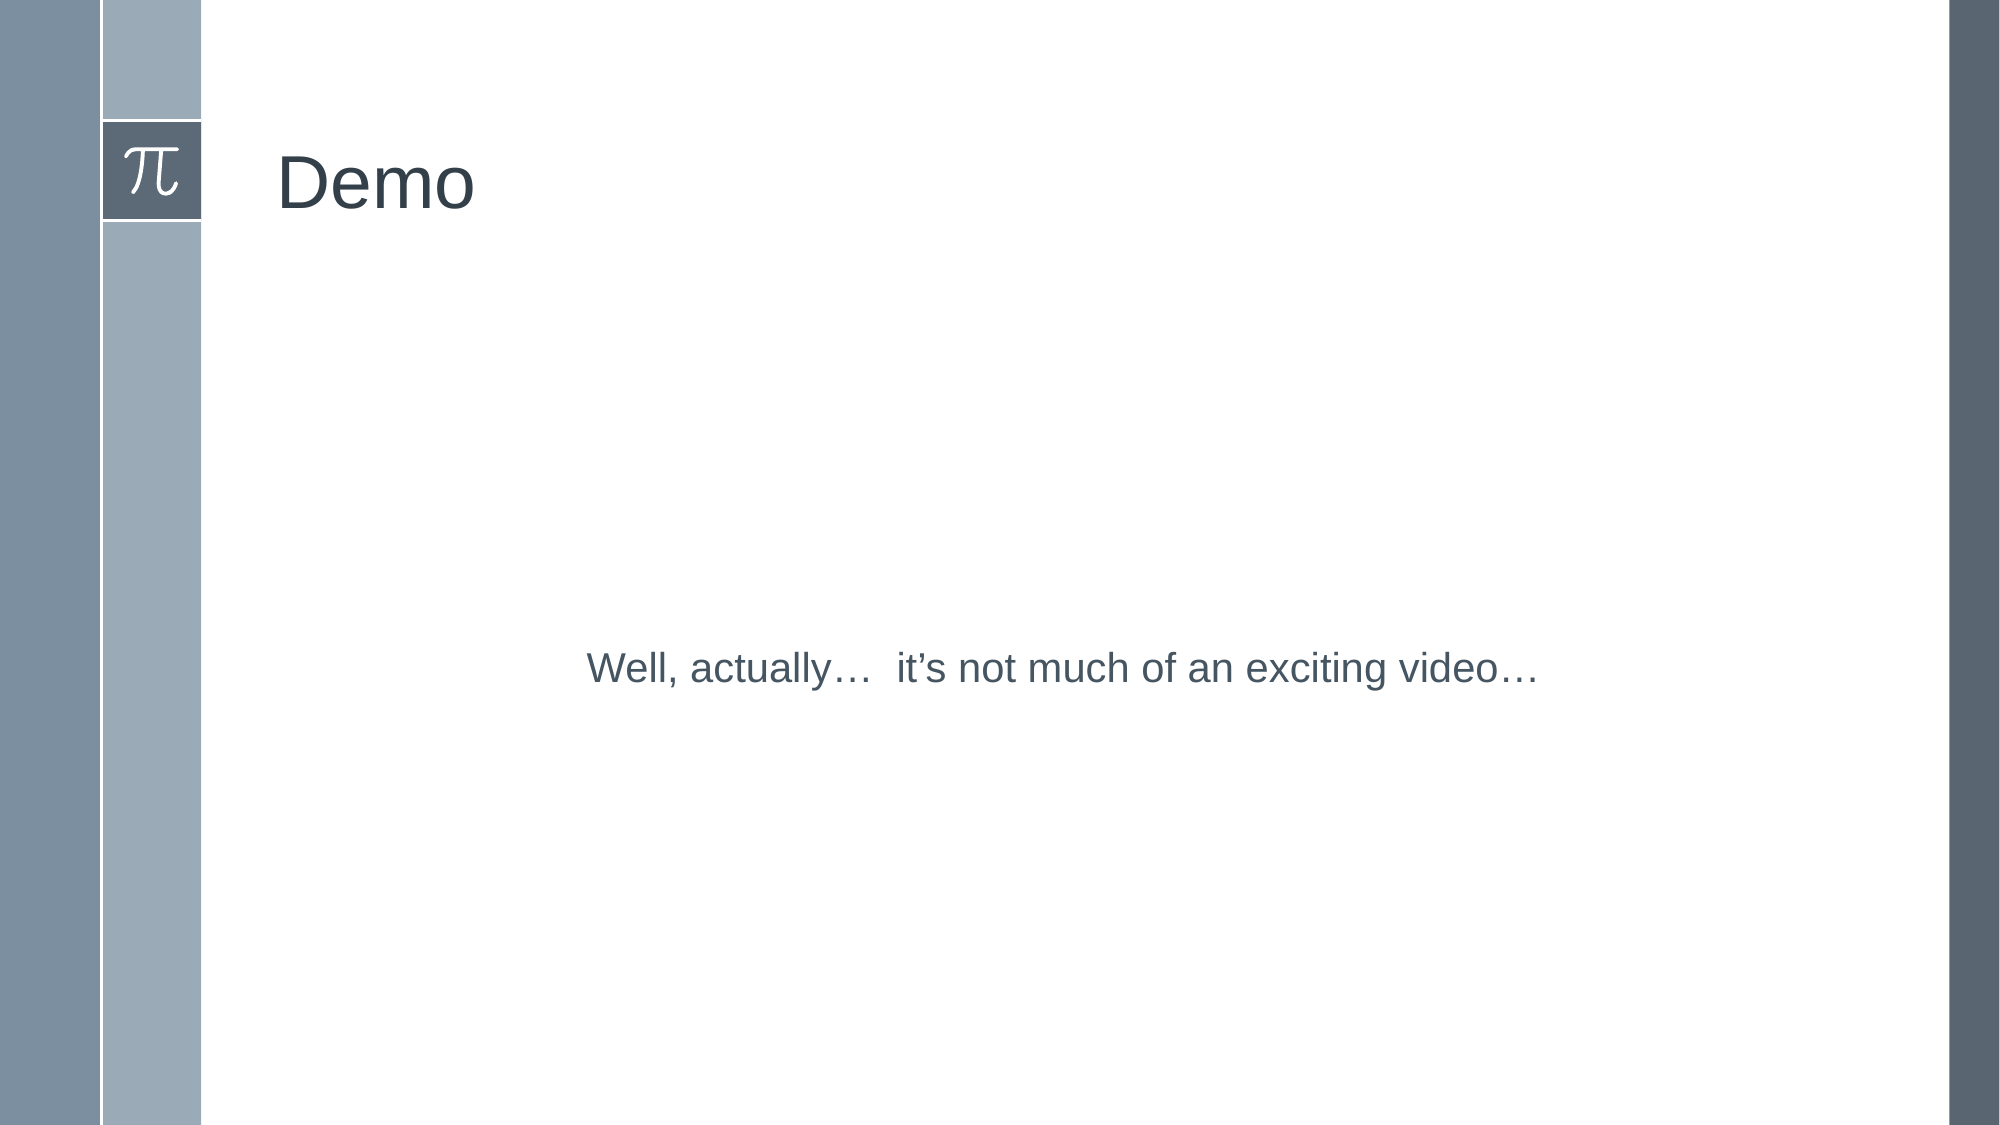

# Demo

Well, actually…  it’s not much of an exciting video…